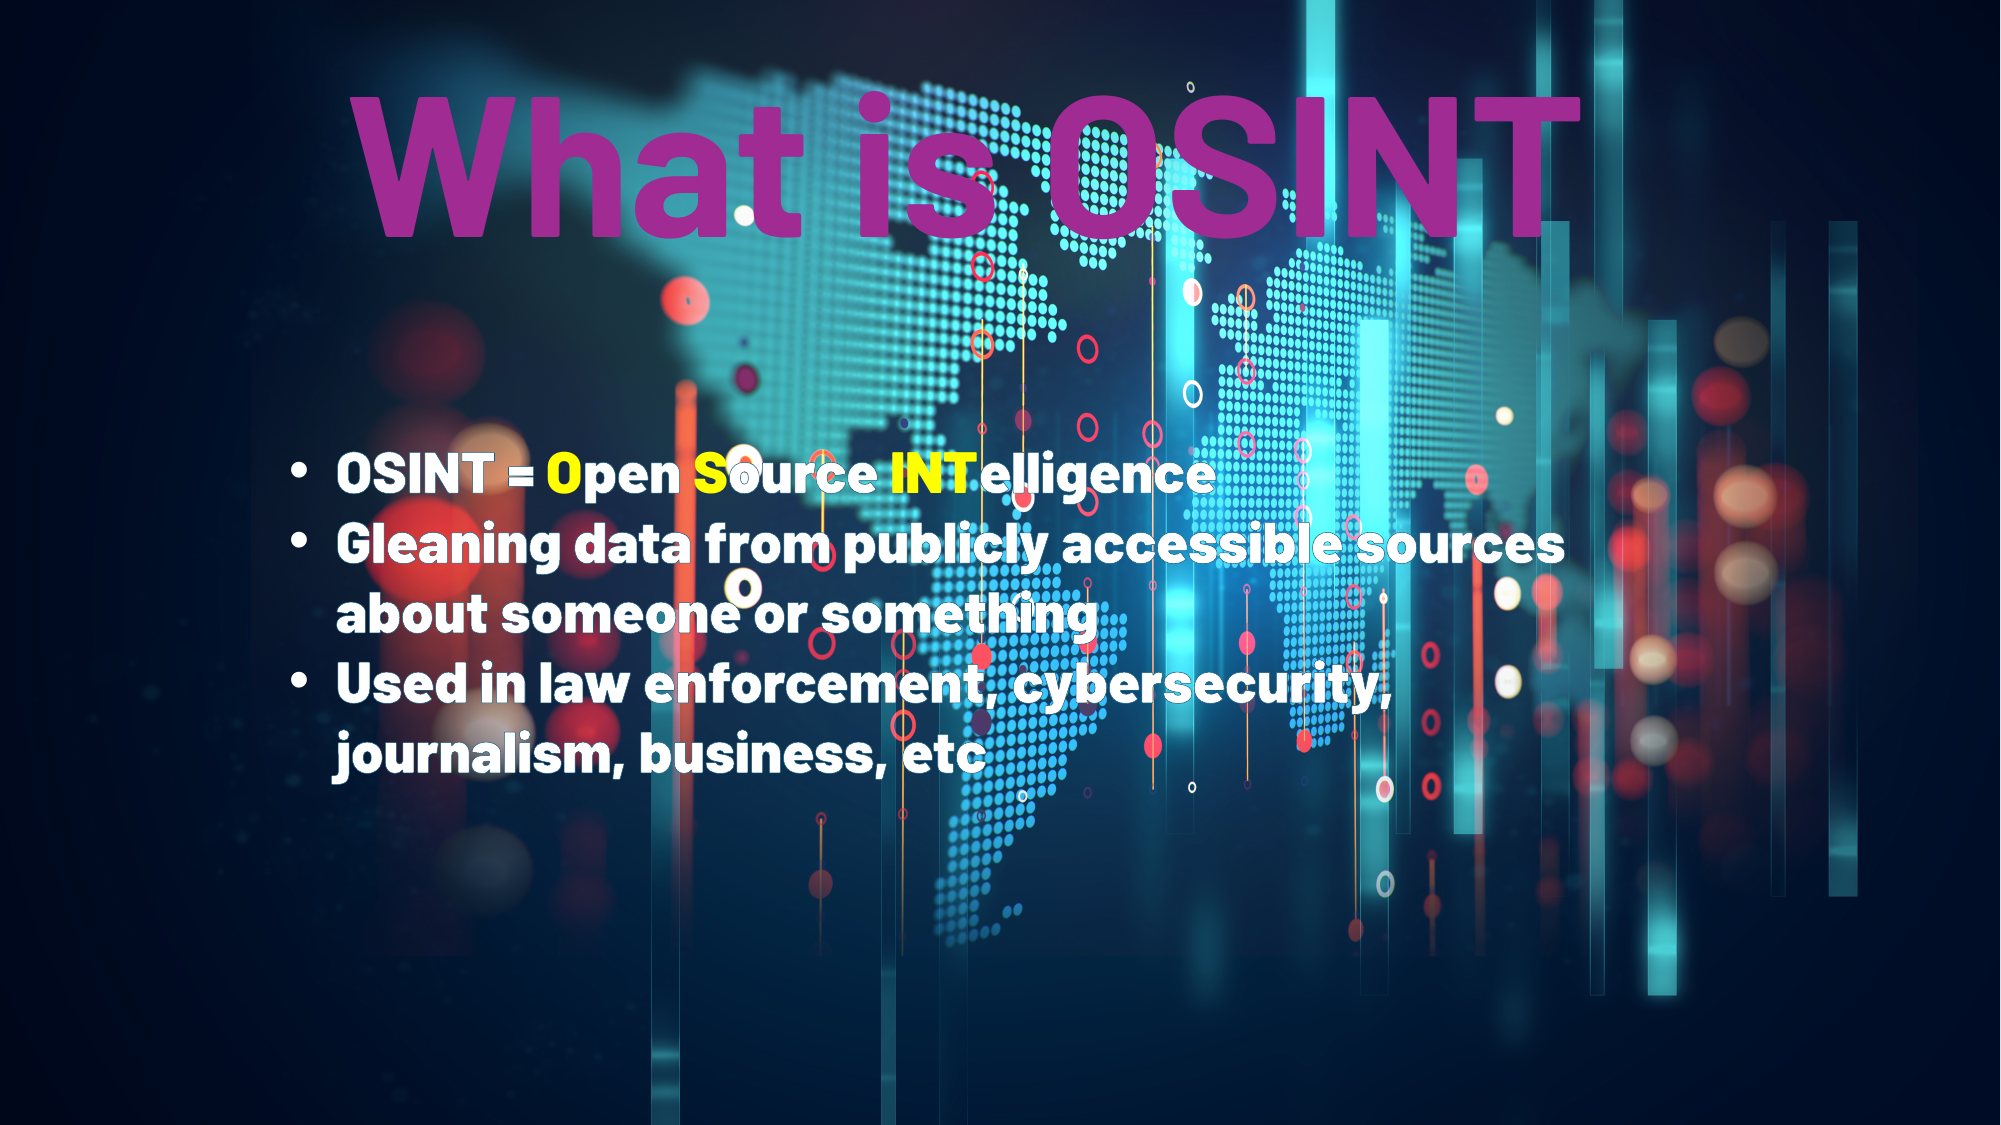

What is OSINT
OSINT = Open Source INTelligence
Gleaning data from publicly accessible sources about someone or something
Used in law enforcement, cybersecurity, journalism, business, etc